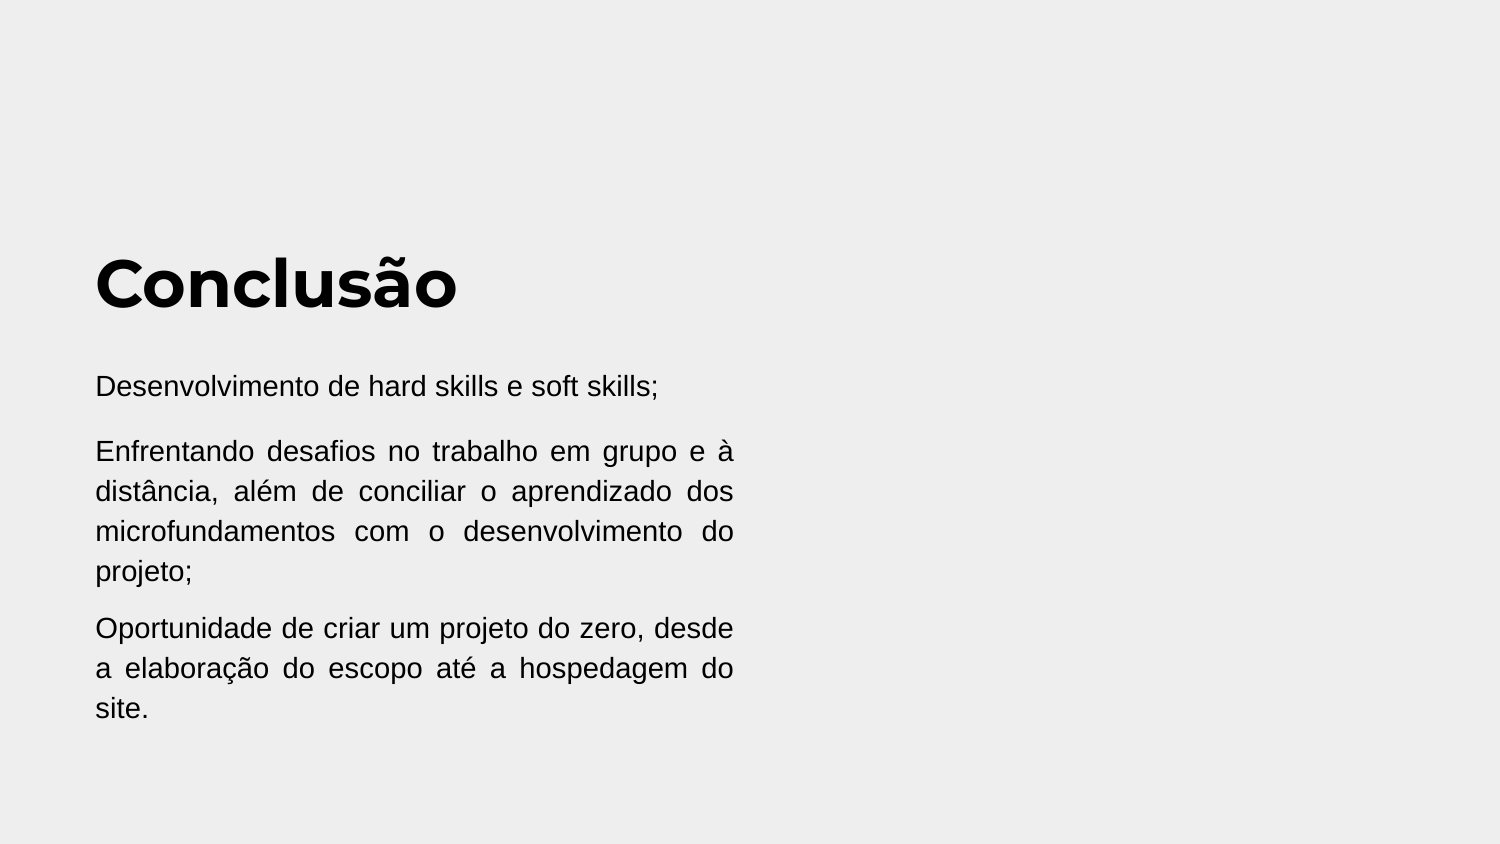

# Conclusão
Desenvolvimento de hard skills e soft skills;
Enfrentando desafios no trabalho em grupo e à distância, além de conciliar o aprendizado dos microfundamentos com o desenvolvimento do projeto;
Oportunidade de criar um projeto do zero, desde a elaboração do escopo até a hospedagem do site.